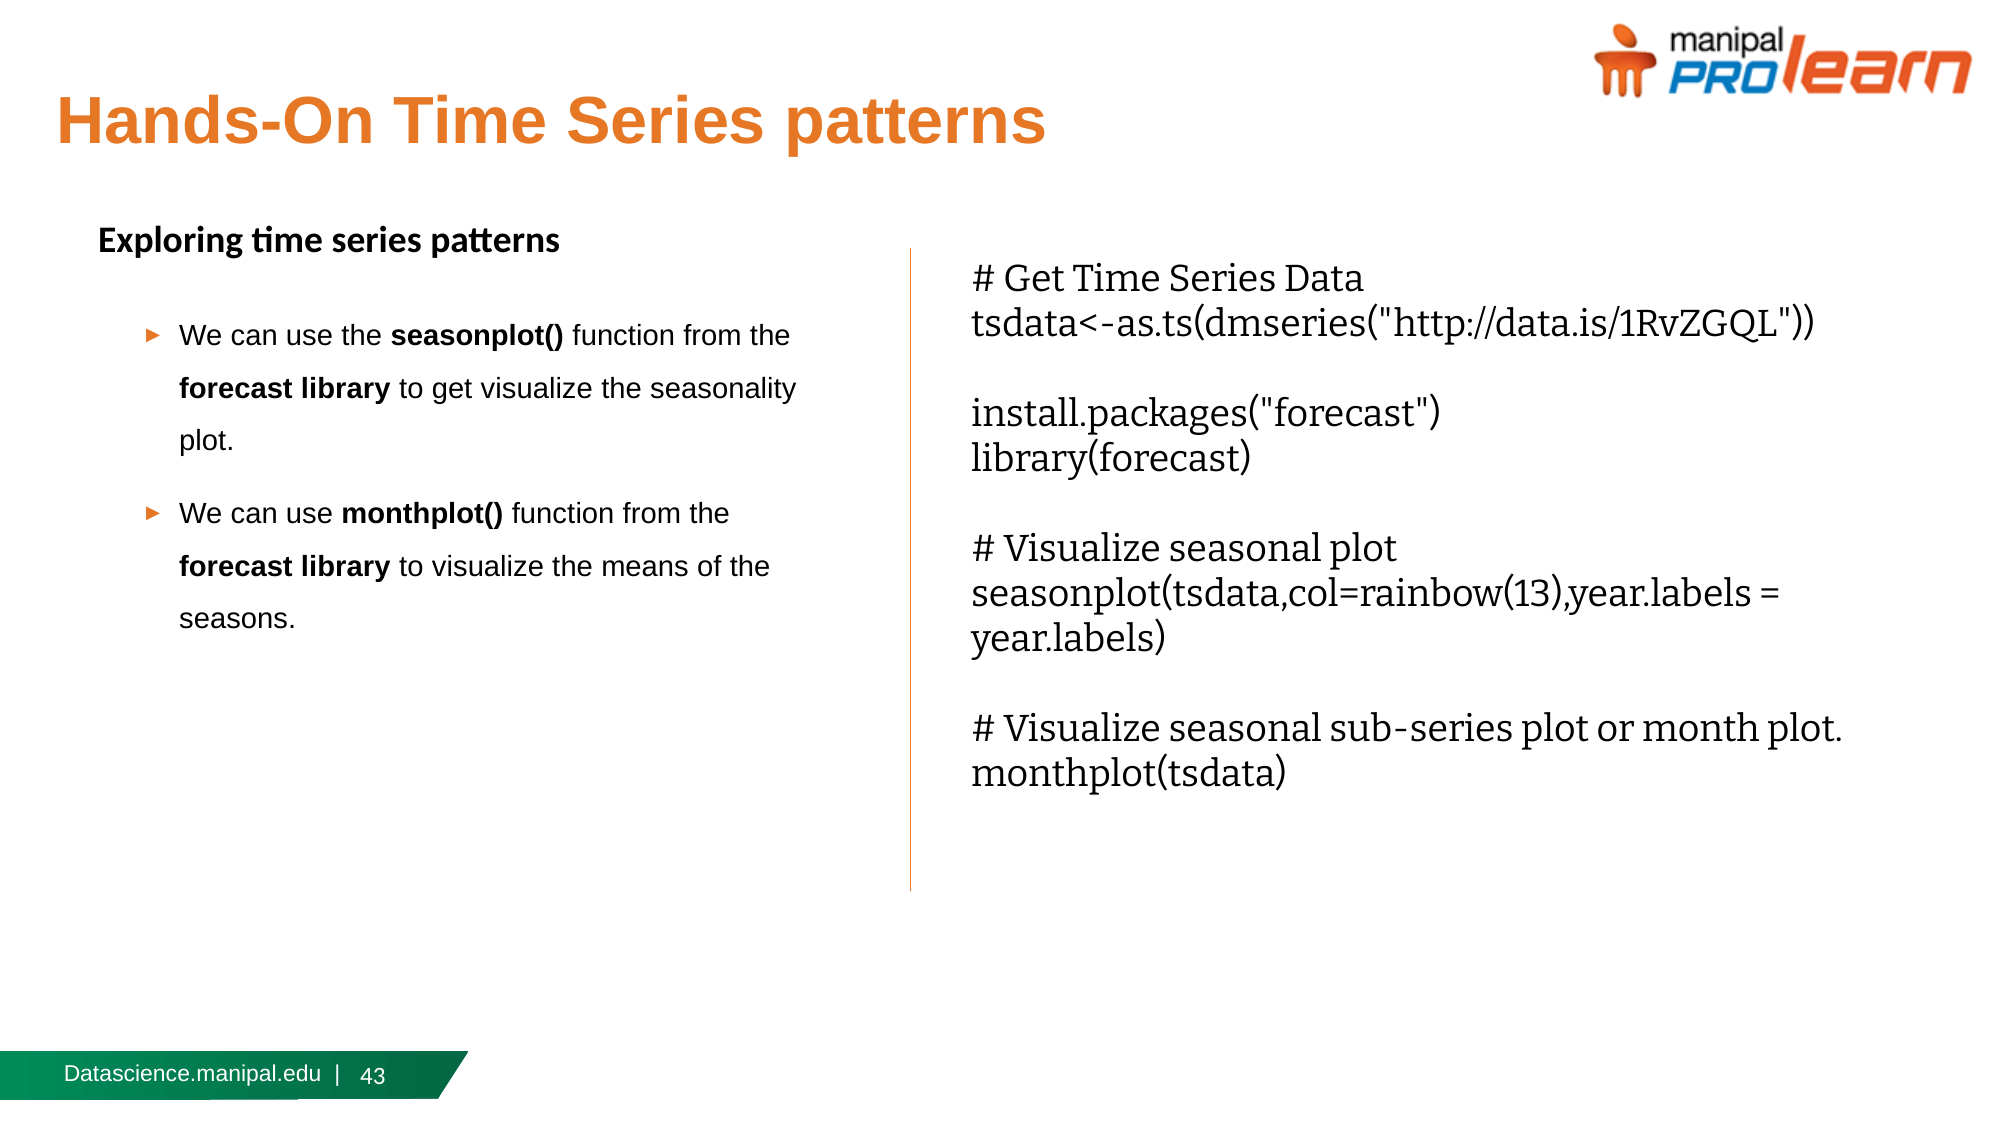

# Hands-On Time Series patterns
Exploring time series patterns

# Get Time Series Data
tsdata<-as.ts(dmseries("http://data.is/1RvZGQL"))

install.packages("forecast")
library(forecast)

# Visualize seasonal plot
seasonplot(tsdata,col=rainbow(13),year.labels = year.labels)

# Visualize seasonal sub-series plot or month plot.
monthplot(tsdata)
We can use the seasonplot() function from the forecast library to get visualize the seasonality plot.
We can use monthplot() function from the forecast library to visualize the means of the seasons.

43